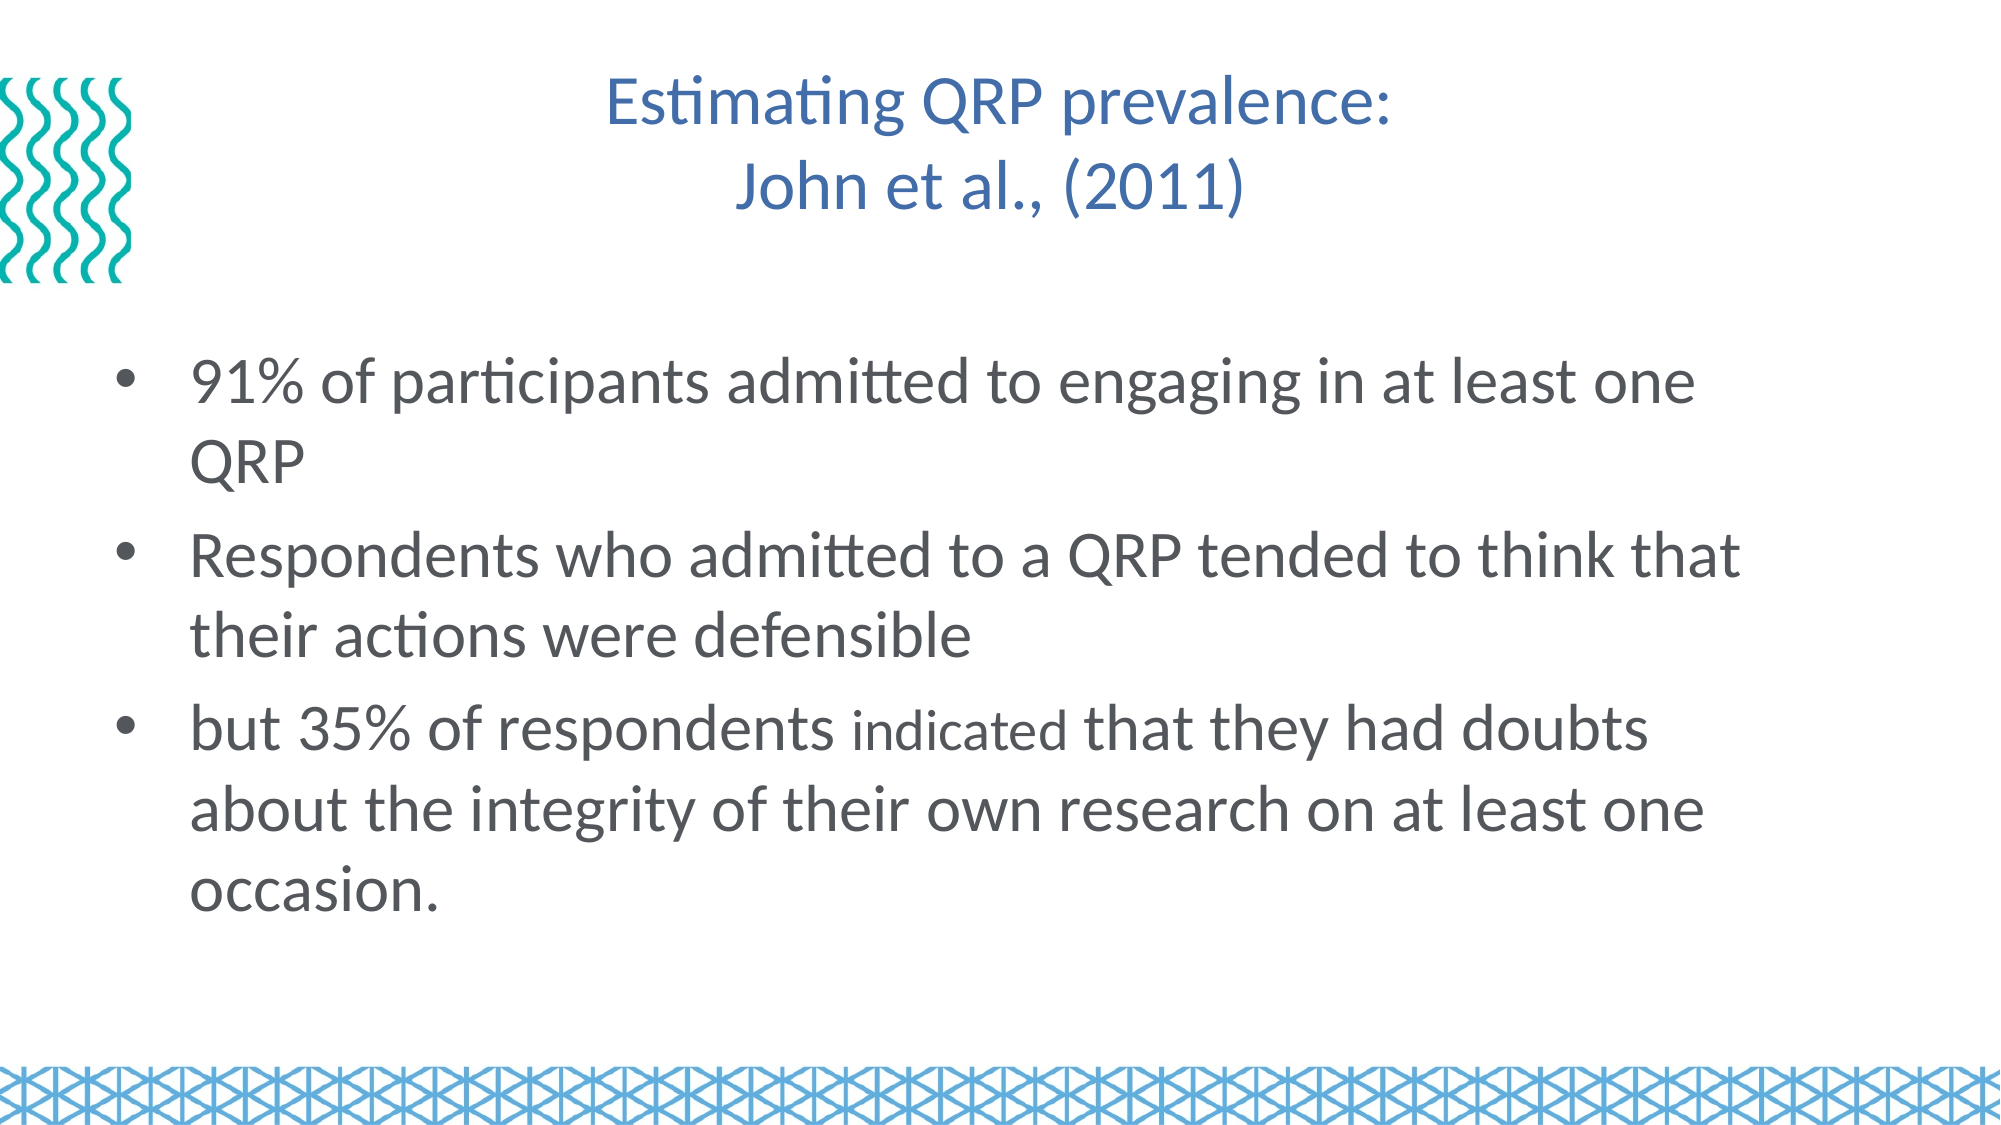

# Estimating QRP prevalence: John et al., (2011)
91% of participants admitted to engaging in at least one QRP
Respondents who admitted to a QRP tended to think that their actions were defensible
but 35% of respondents indicated that they had doubts about the integrity of their own research on at least one occasion.